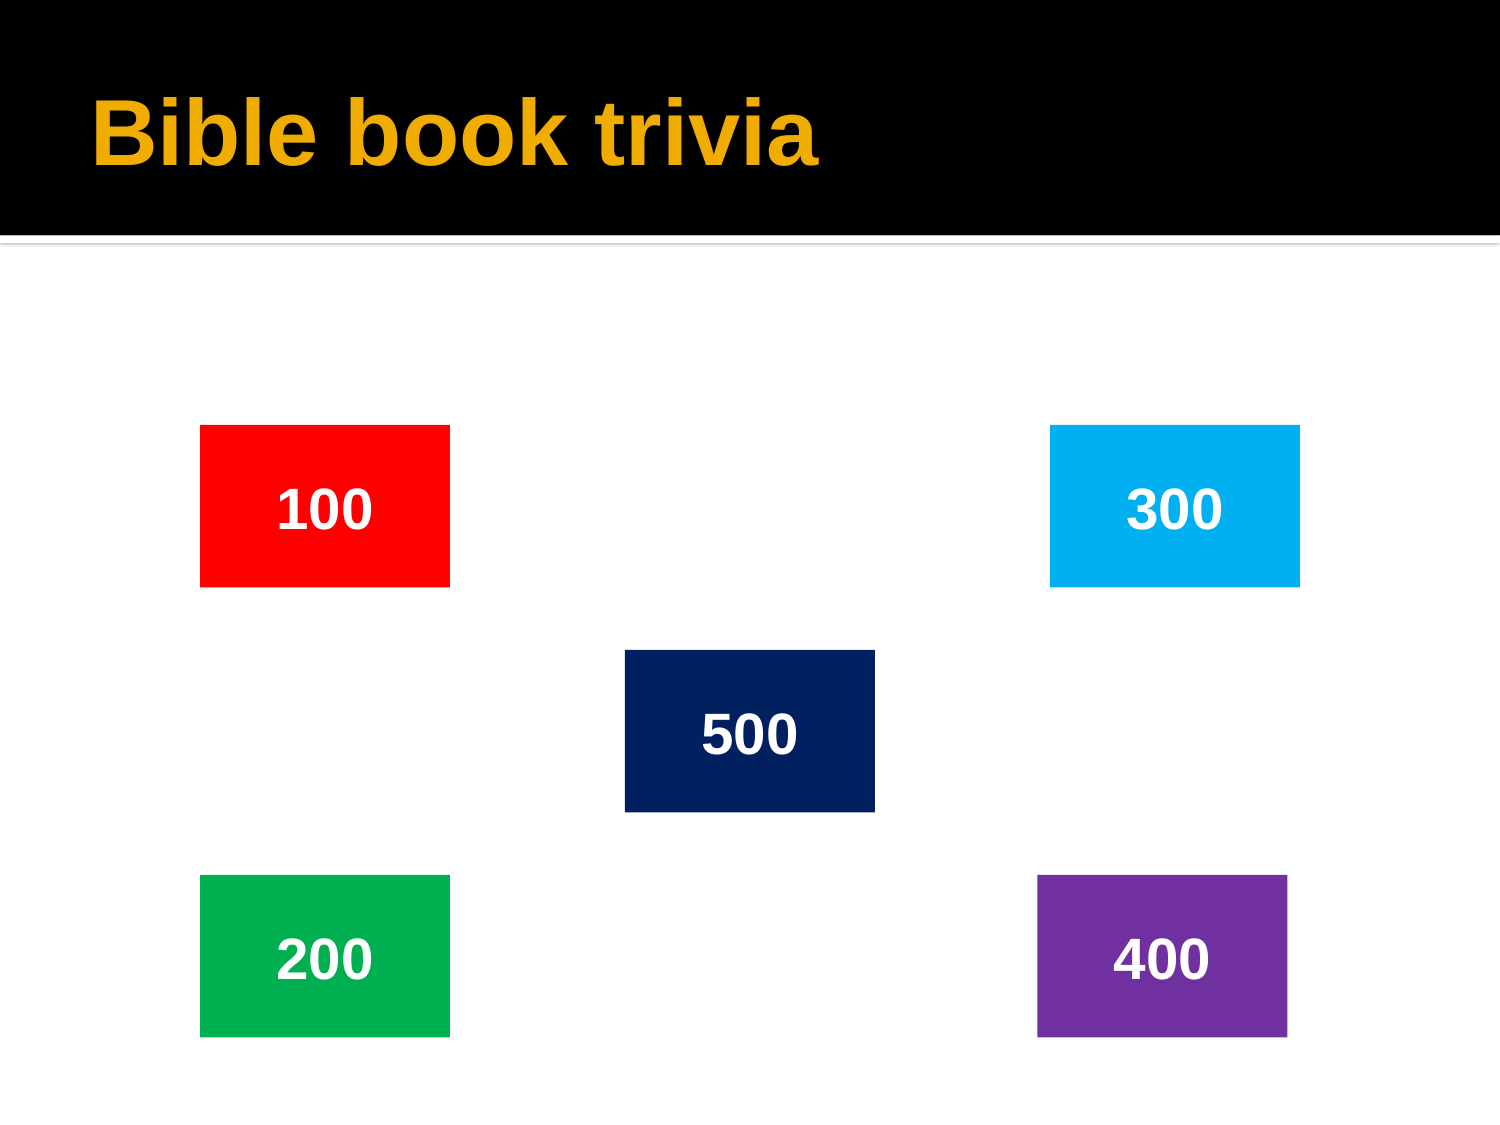

# Bible book trivia

100
300
500
200
400